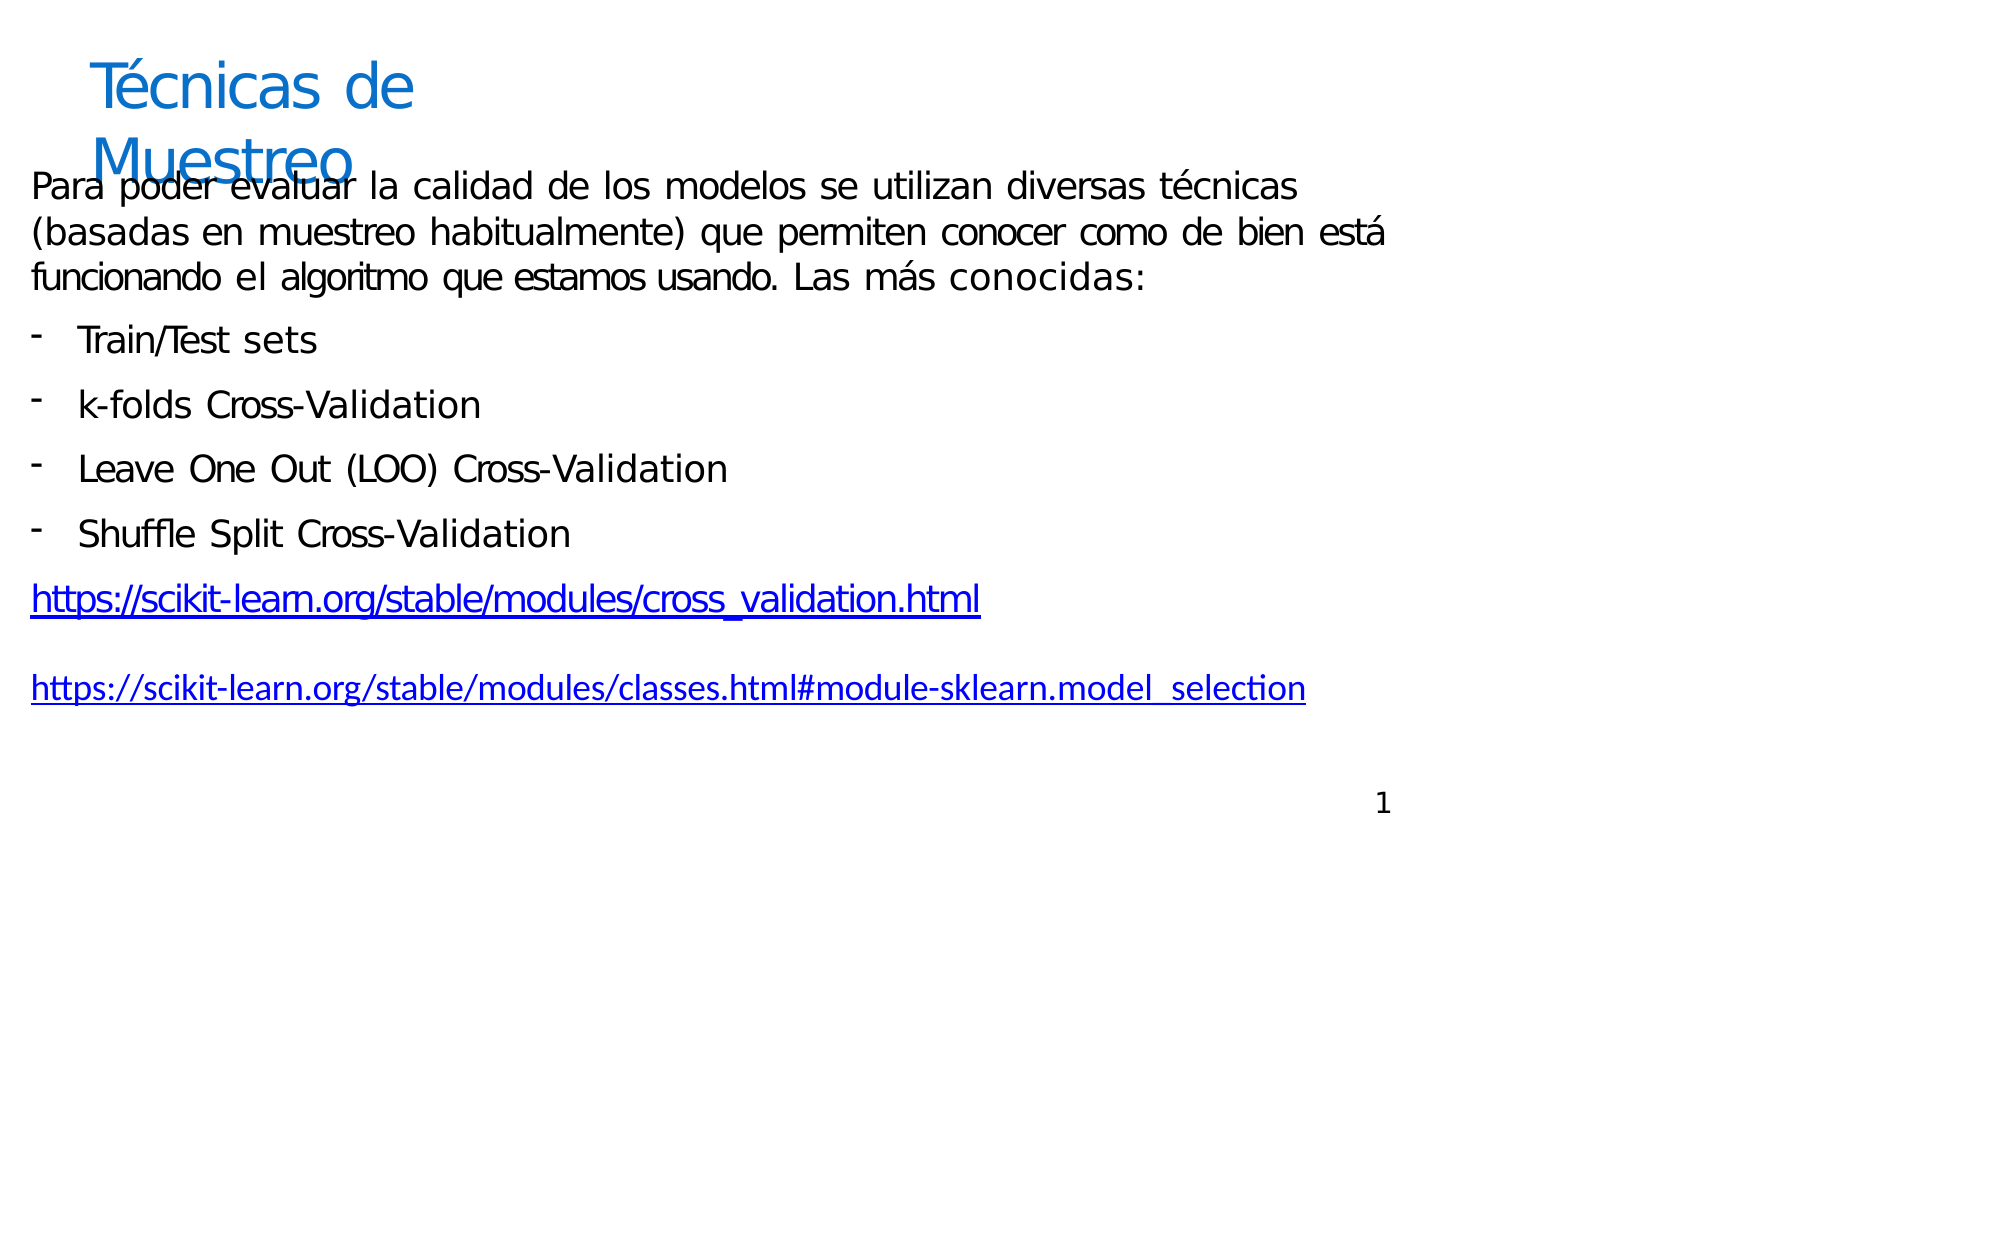

# Técnicas de Muestreo
Para poder evaluar la calidad de los modelos se utilizan diversas técnicas (basadas en muestreo habitualmente) que permiten conocer como de bien está funcionando el algoritmo que estamos usando. Las más conocidas:
Train/Test sets
k-folds Cross-Validation
Leave One Out (LOO) Cross-Validation
Shuffle Split Cross-Validation
https://scikit-learn.org/stable/modules/cross_validation.html
https://scikit-learn.org/stable/modules/classes.html#module-sklearn.model_selection

1